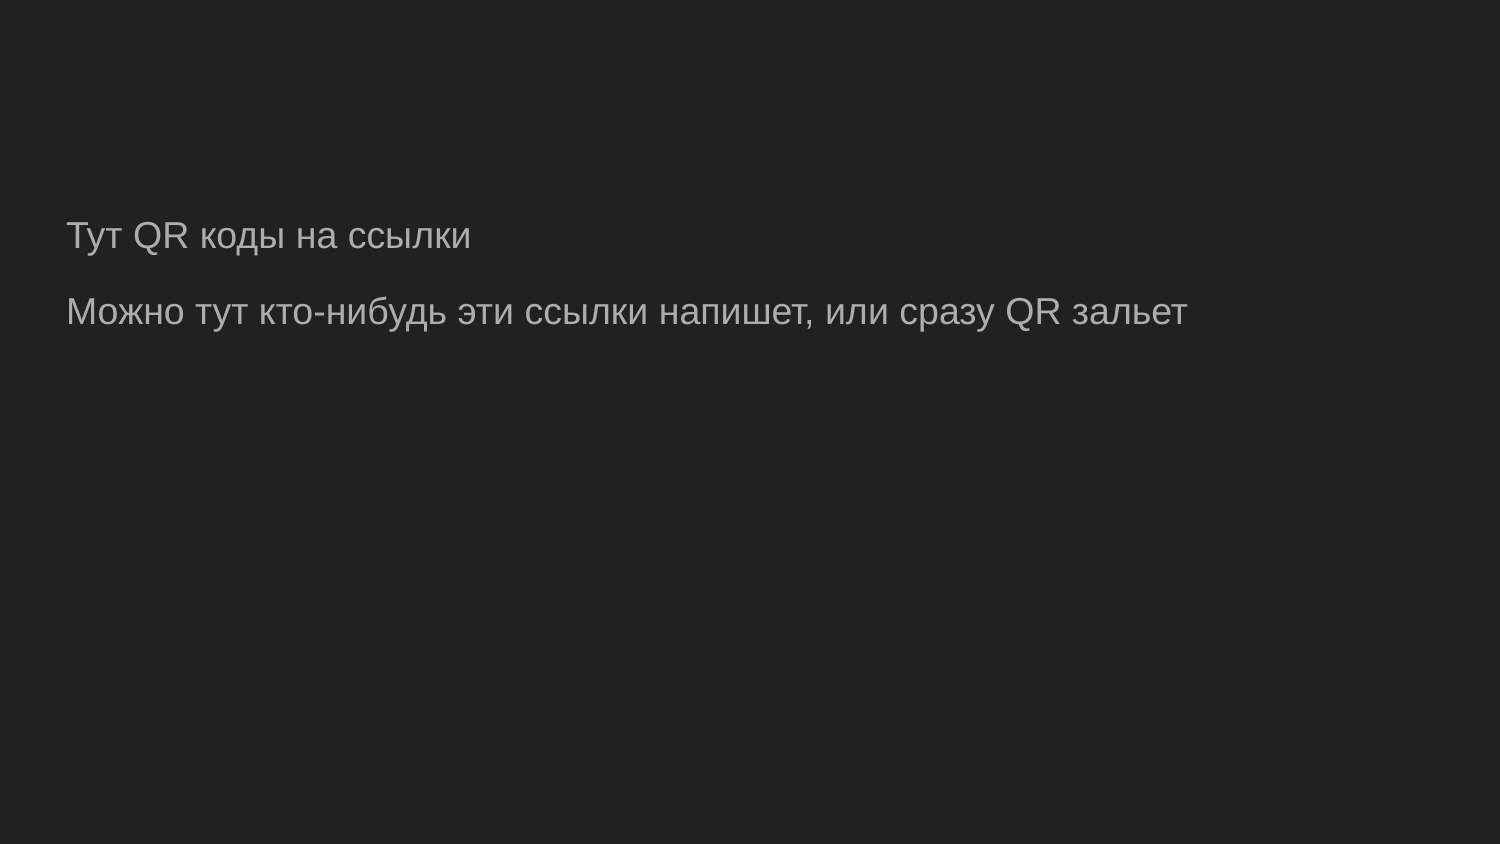

#
Тут QR коды на ссылки
Можно тут кто-нибудь эти ссылки напишет, или сразу QR зальет